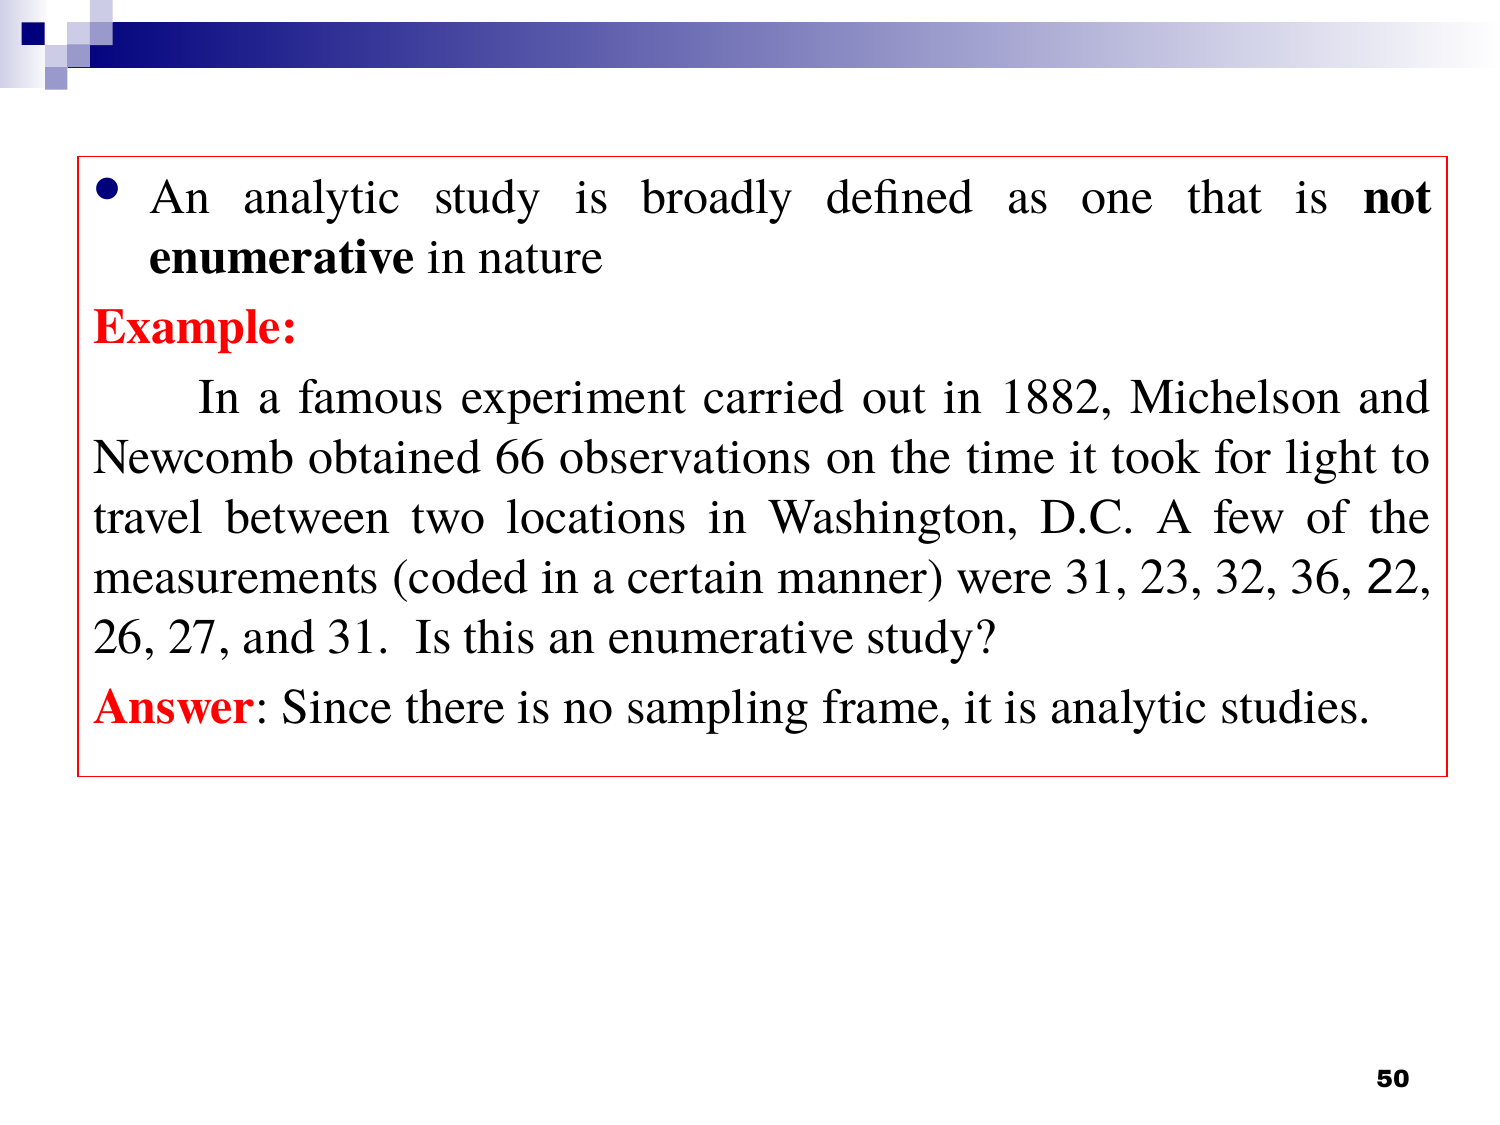

An analytic study is broadly defined as one that is not enumerative in nature
Example:
      In a famous experiment carried out in 1882, Michelson and Newcomb obtained 66 observations on the time it took for light to travel between two locations in Washington, D.C. A few of the measurements (coded in a certain manner) were 31, 23, 32, 36, 22, 26, 27, and 31.  Is this an enumerative study?
Answer: Since there is no sampling frame, it is analytic studies.
50